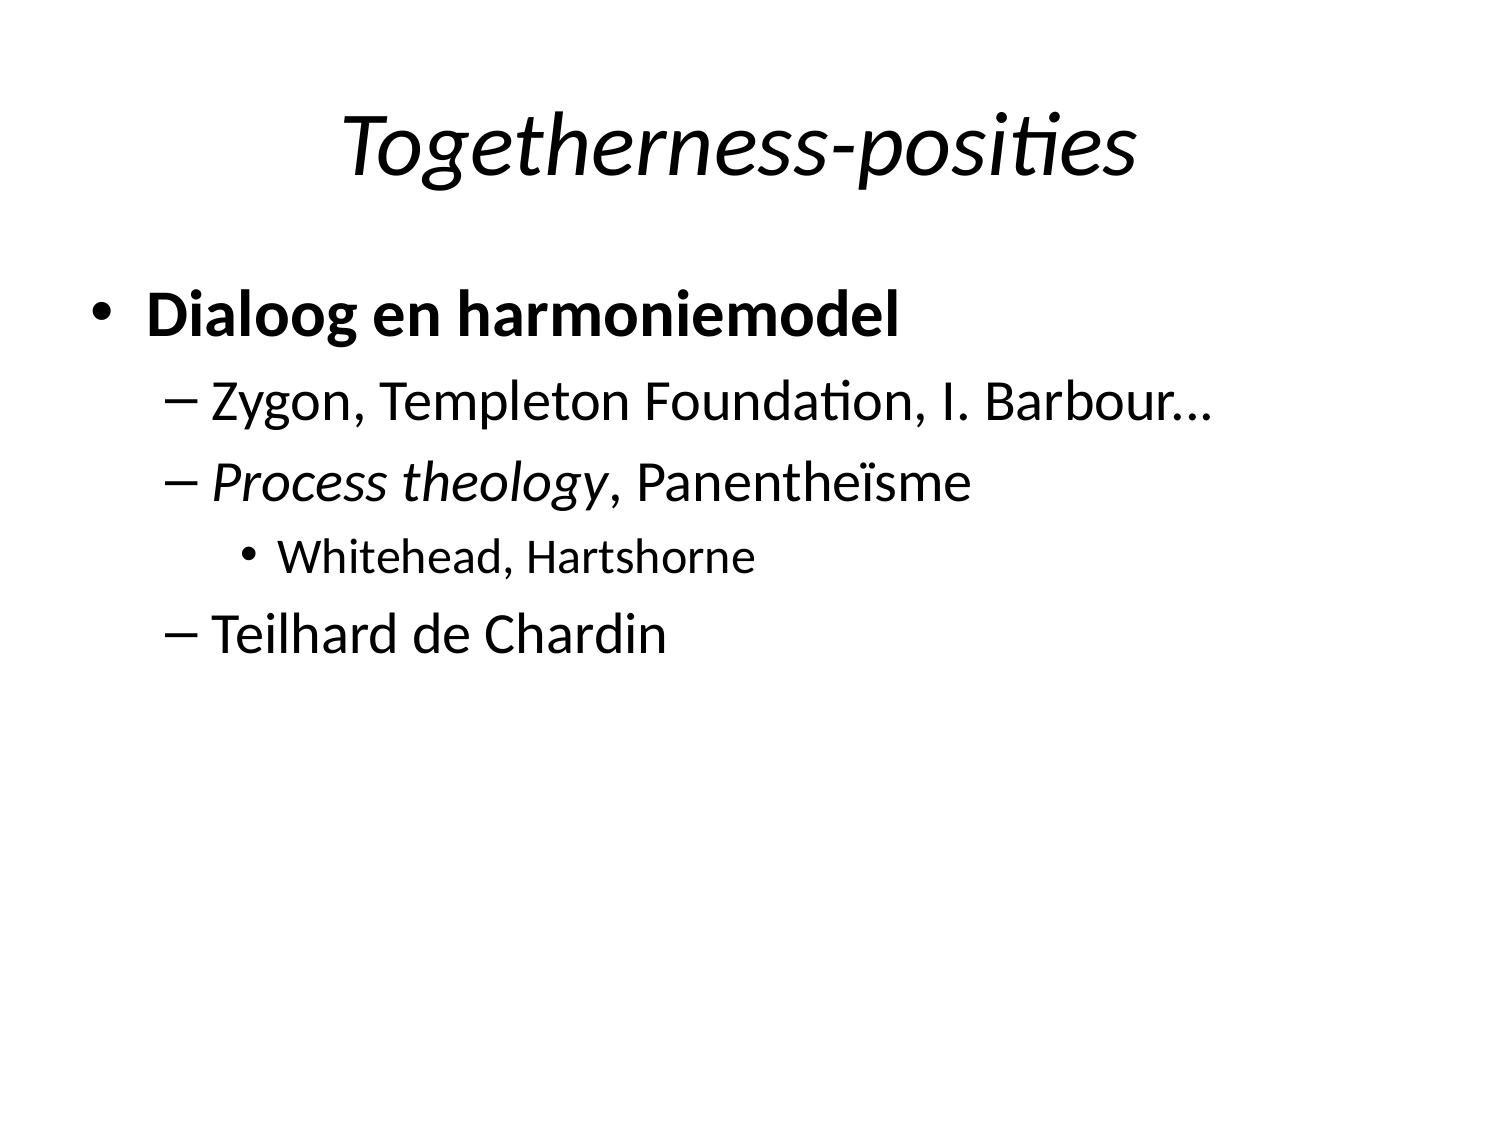

# Togetherness-posities
Dialoog en harmoniemodel
Zygon, Templeton Foundation, I. Barbour...
Process theology, Panentheïsme
Whitehead, Hartshorne
Teilhard de Chardin